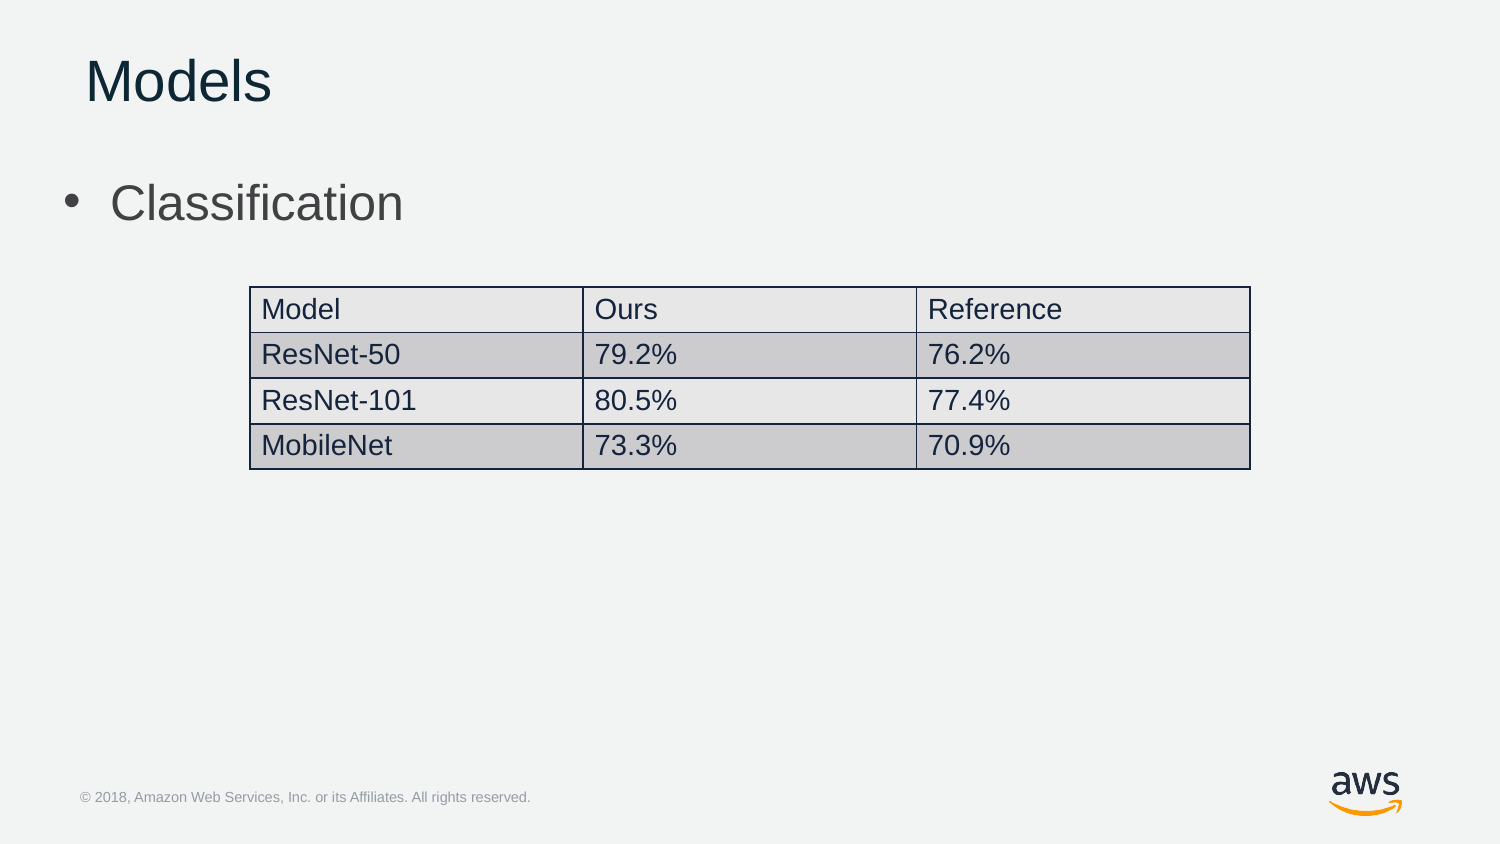

# Models
Classification
| Model | Ours | Reference |
| --- | --- | --- |
| ResNet-50 | 79.2% | 76.2% |
| ResNet-101 | 80.5% | 77.4% |
| MobileNet | 73.3% | 70.9% |